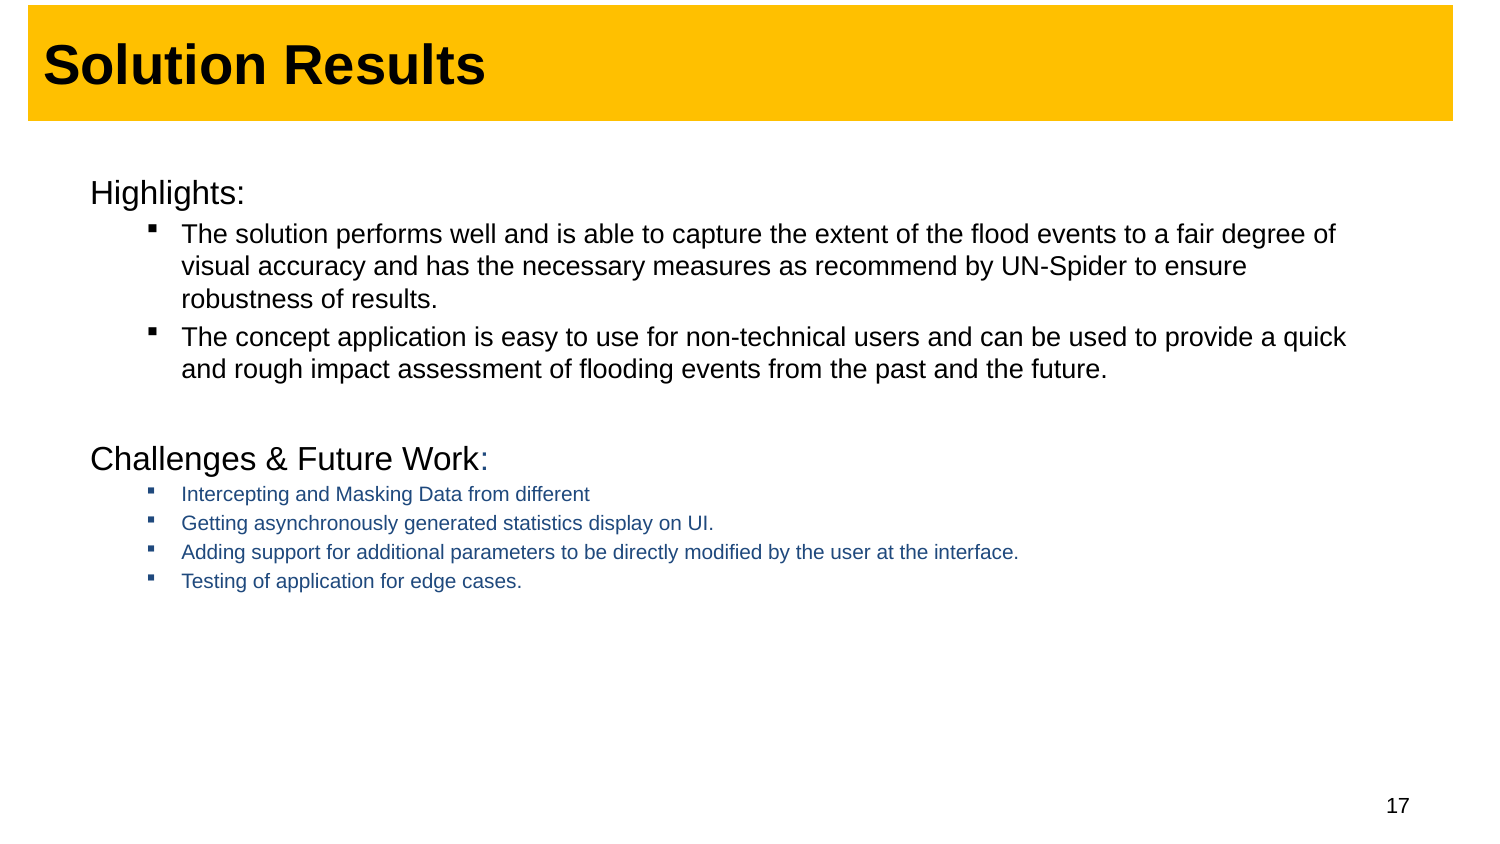

# Solution Results
Highlights:
The solution performs well and is able to capture the extent of the flood events to a fair degree of visual accuracy and has the necessary measures as recommend by UN-Spider to ensure robustness of results.
The concept application is easy to use for non-technical users and can be used to provide a quick and rough impact assessment of flooding events from the past and the future.

Challenges & Future Work:
Intercepting and Masking Data from different
Getting asynchronously generated statistics display on UI.
Adding support for additional parameters to be directly modified by the user at the interface.
Testing of application for edge cases.
17